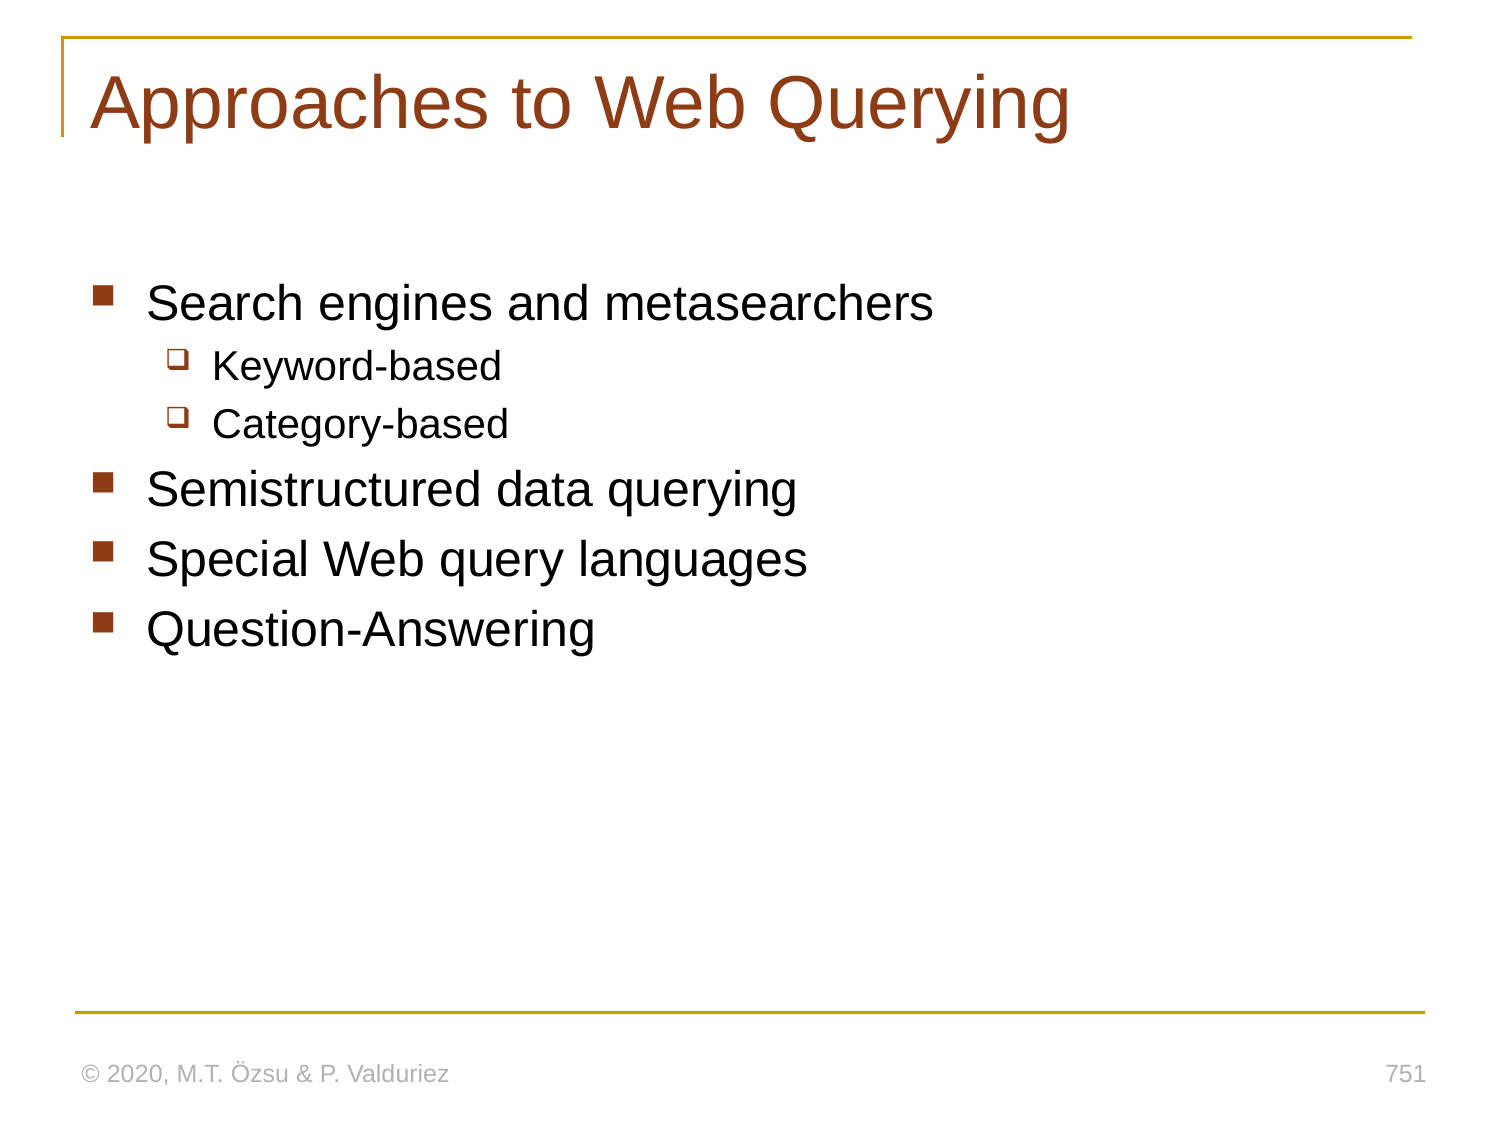

# Approaches to Web Querying
Search engines and metasearchers
Keyword-based
Category-based
Semistructured data querying
Special Web query languages
Question-Answering

© 2020, M.T. Özsu & P. Valduriez
751